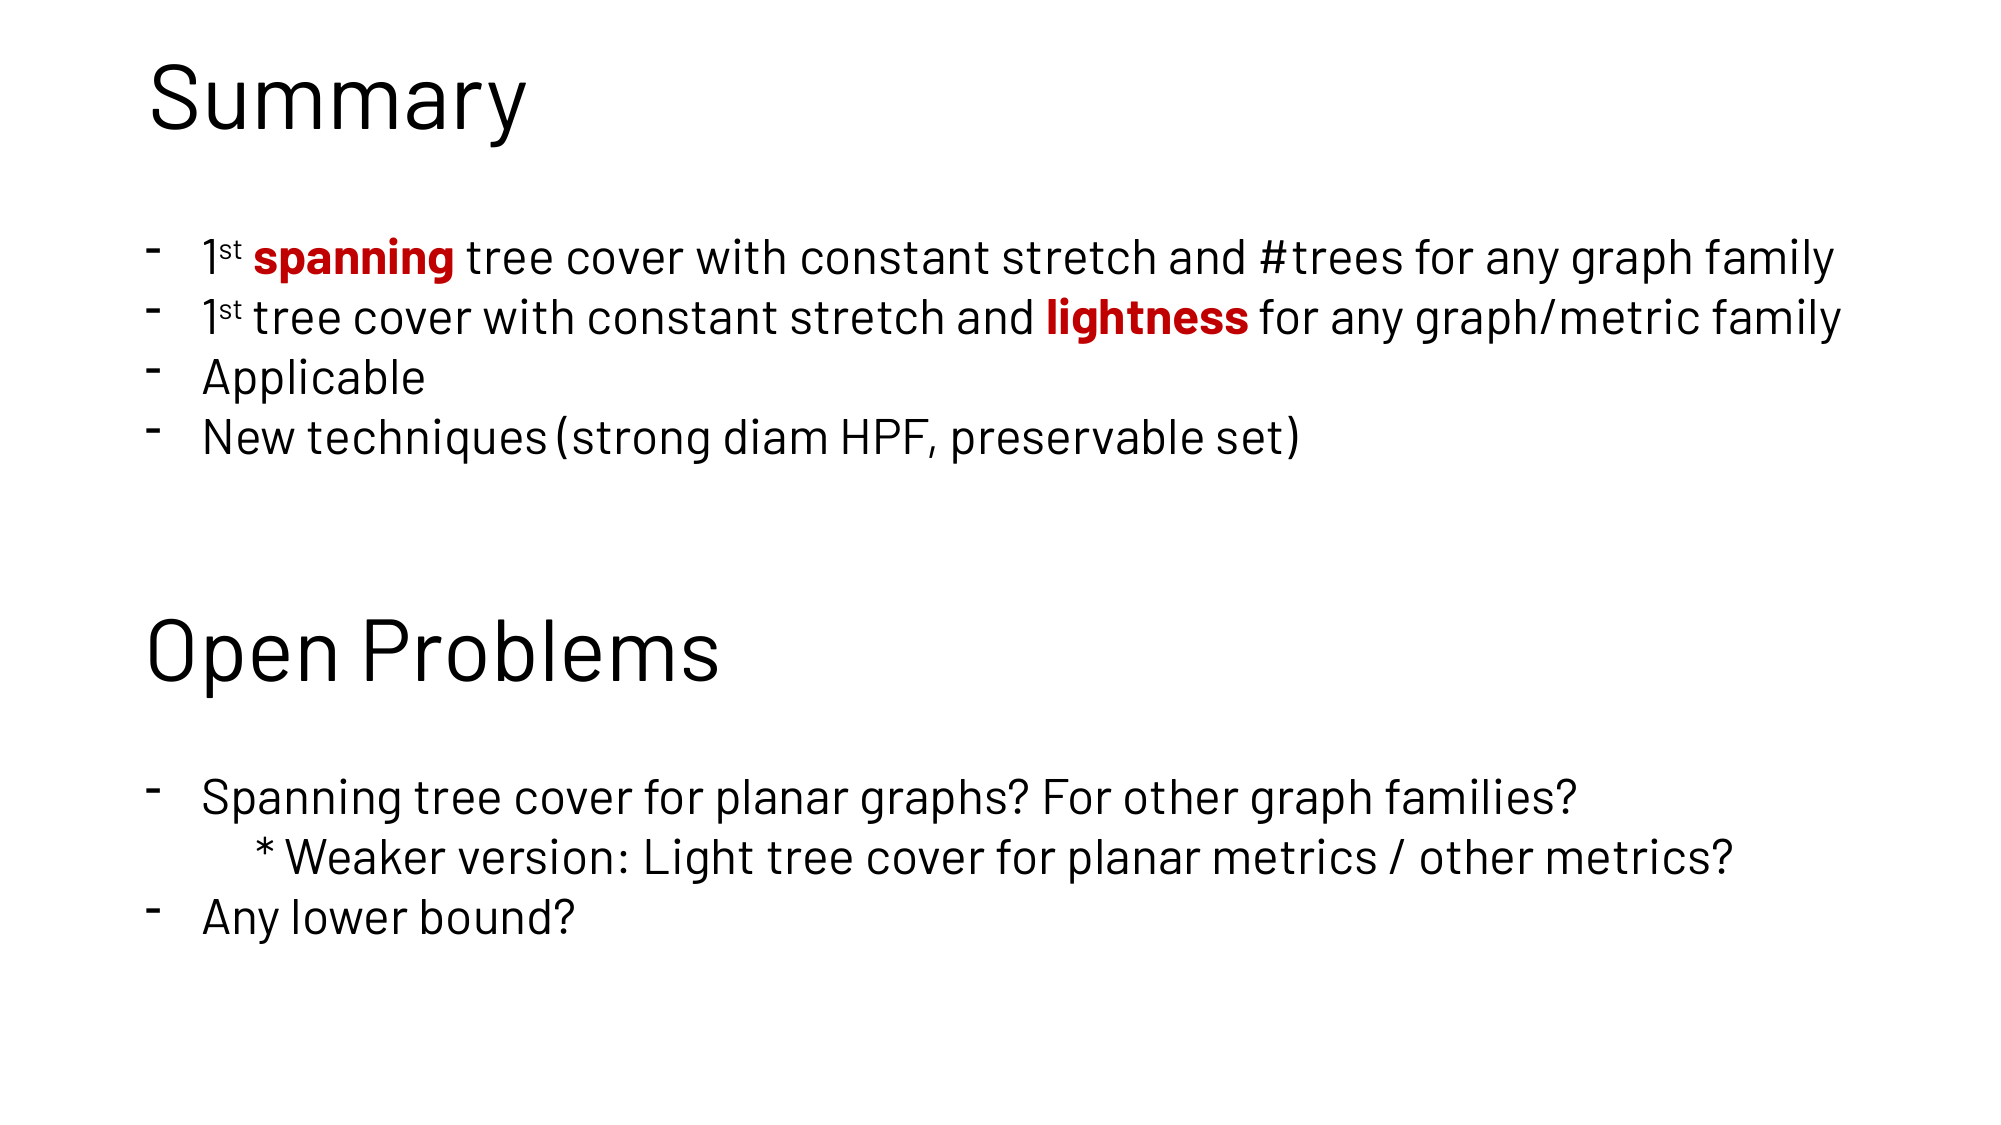

# Summary

1st spanning tree cover with constant stretch and #trees for any graph family
1st tree cover with constant stretch and lightness for any graph/metric family
Applicable
New techniques (strong diam HPF, preservable set)

Spanning tree cover for planar graphs? For other graph families?
           * Weaker version: Light tree cover for planar metrics / other metrics?
Any lower bound?

Open Problems